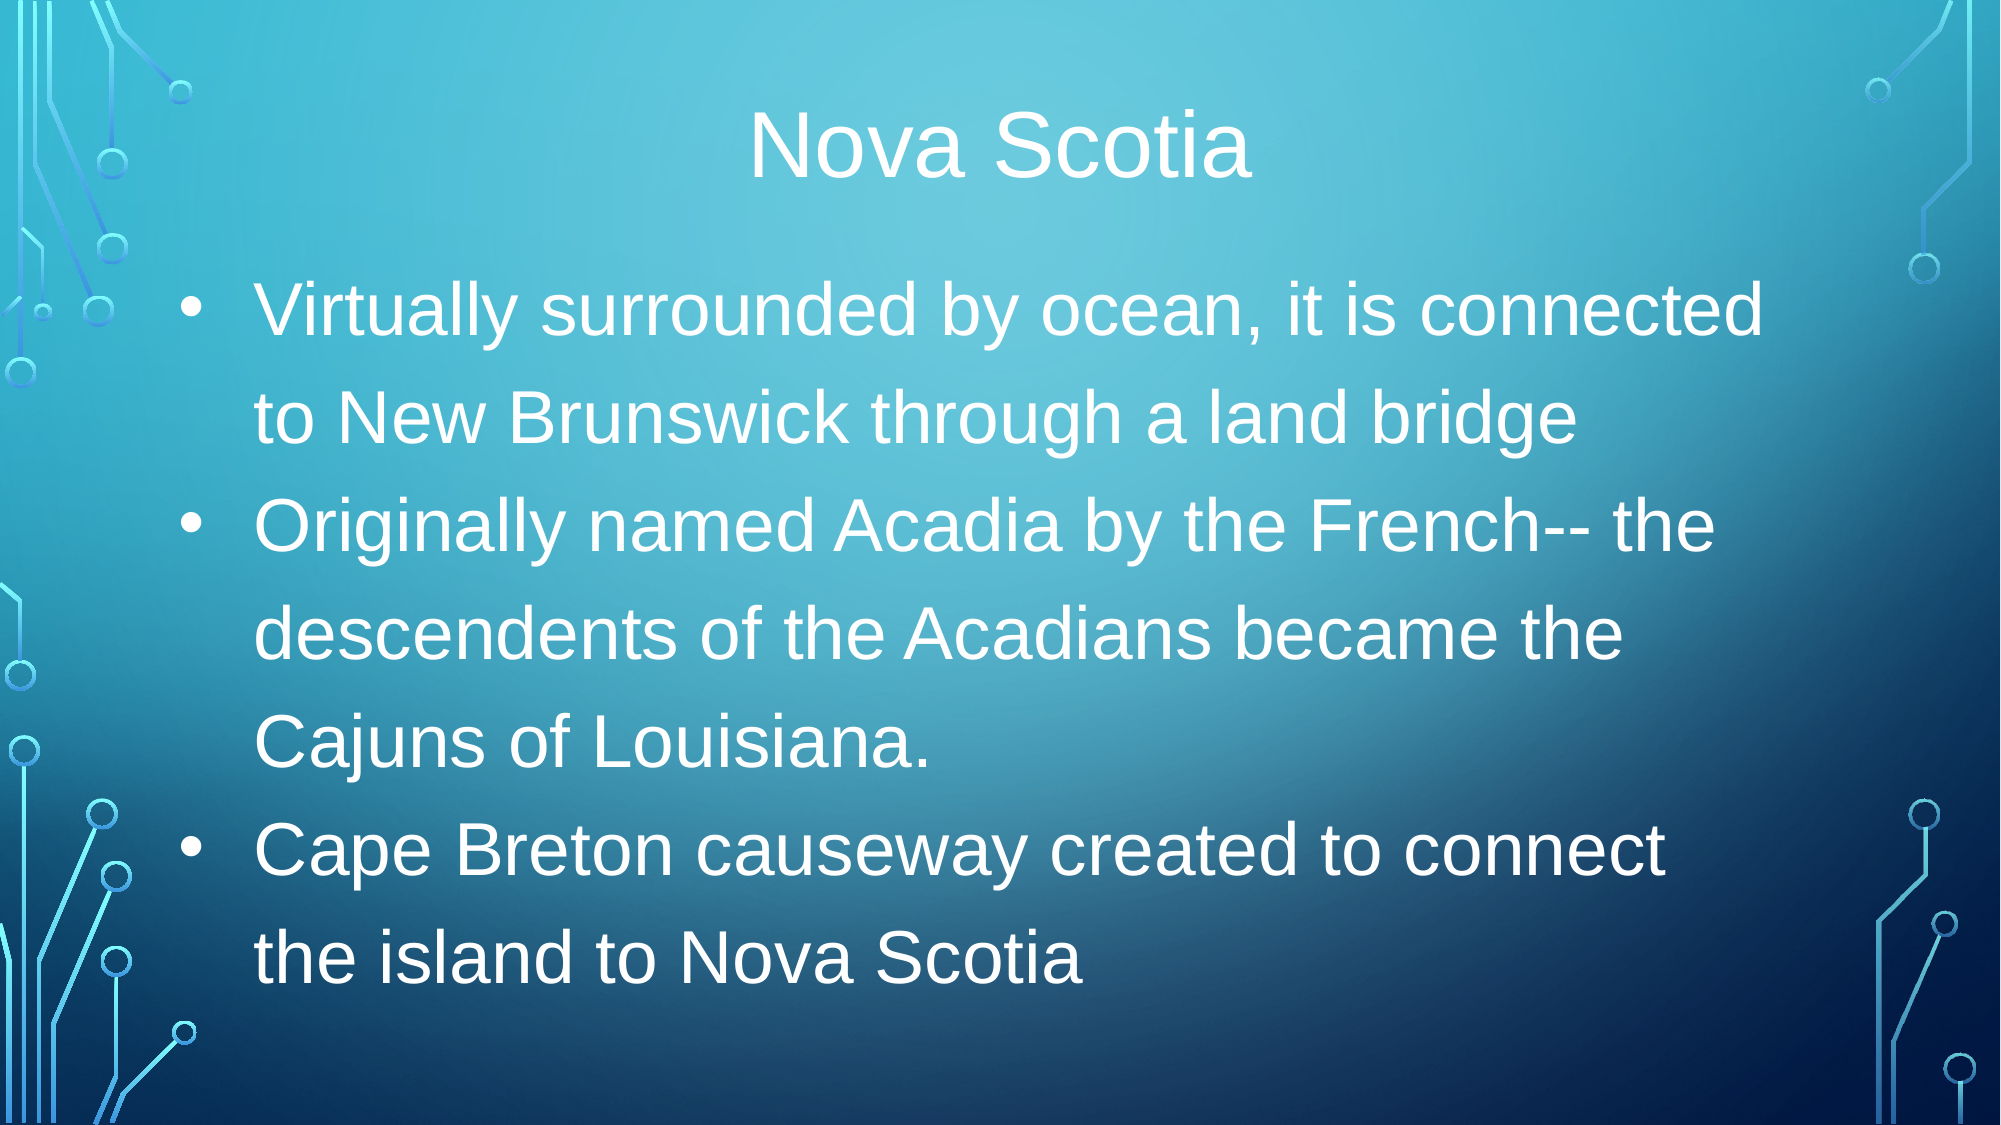

# Nova Scotia
Virtually surrounded by ocean, it is connected to New Brunswick through a land bridge
Originally named Acadia by the French-- the descendents of the Acadians became the Cajuns of Louisiana.
Cape Breton causeway created to connect the island to Nova Scotia